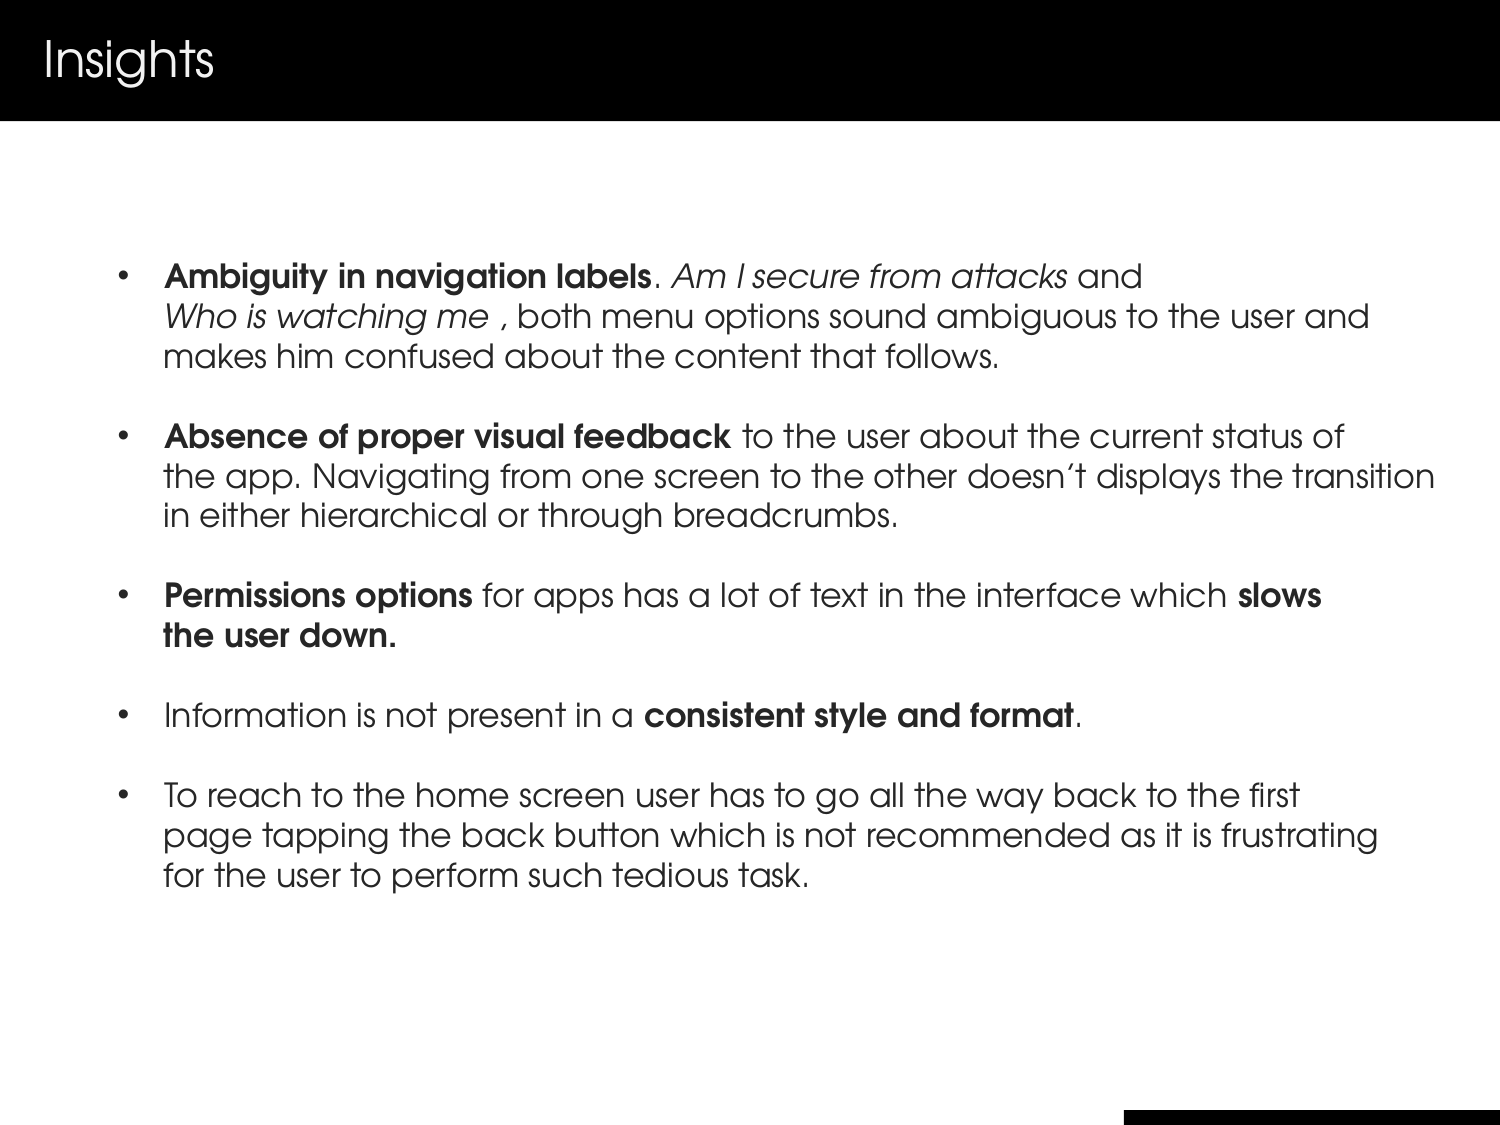

Insights
Ambiguity in navigation labels. Am I secure from attacks and
     Who is watching me , both menu options sound ambiguous to the user and
     makes him confused about the content that follows.

Absence of proper visual feedback to the user about the current status of
     the app. Navigating from one screen to the other doesn’t displays the transition
     in either hierarchical or through breadcrumbs.

Permissions options for apps has a lot of text in the interface which slows
     the user down.

Information is not present in a consistent style and format.

To reach to the home screen user has to go all the way back to the first
     page tapping the back button which is not recommended as it is frustrating
     for the user to perform such tedious task.